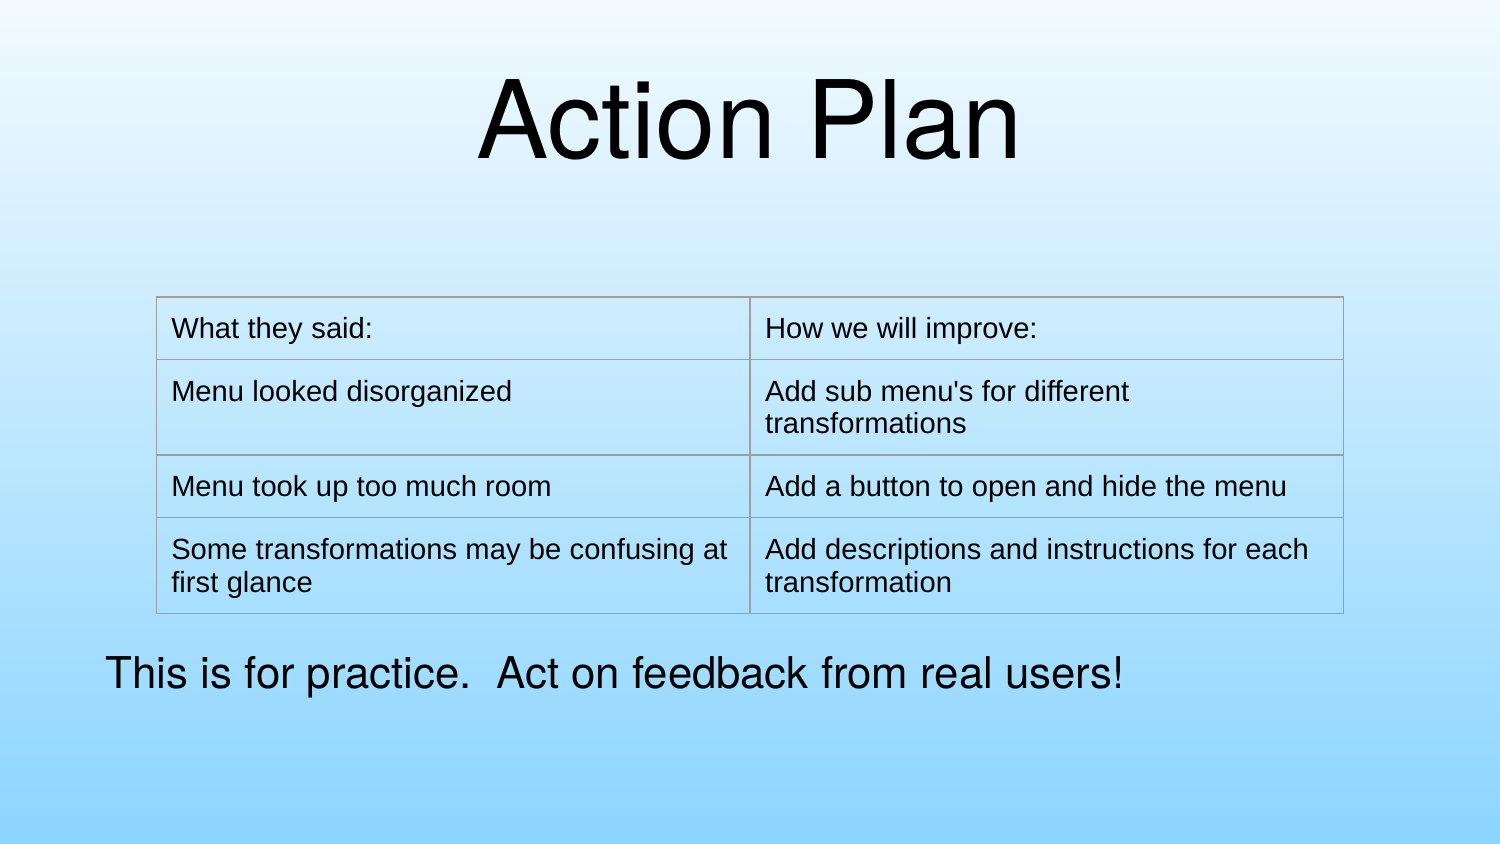

# Action Plan
| What they said: | How we will improve: |
| --- | --- |
| Menu looked disorganized | Add sub menu's for different transformations |
| Menu took up too much room | Add a button to open and hide the menu |
| Some transformations may be confusing at first glance | Add descriptions and instructions for each transformation |
This is for practice.  Act on feedback from real users!